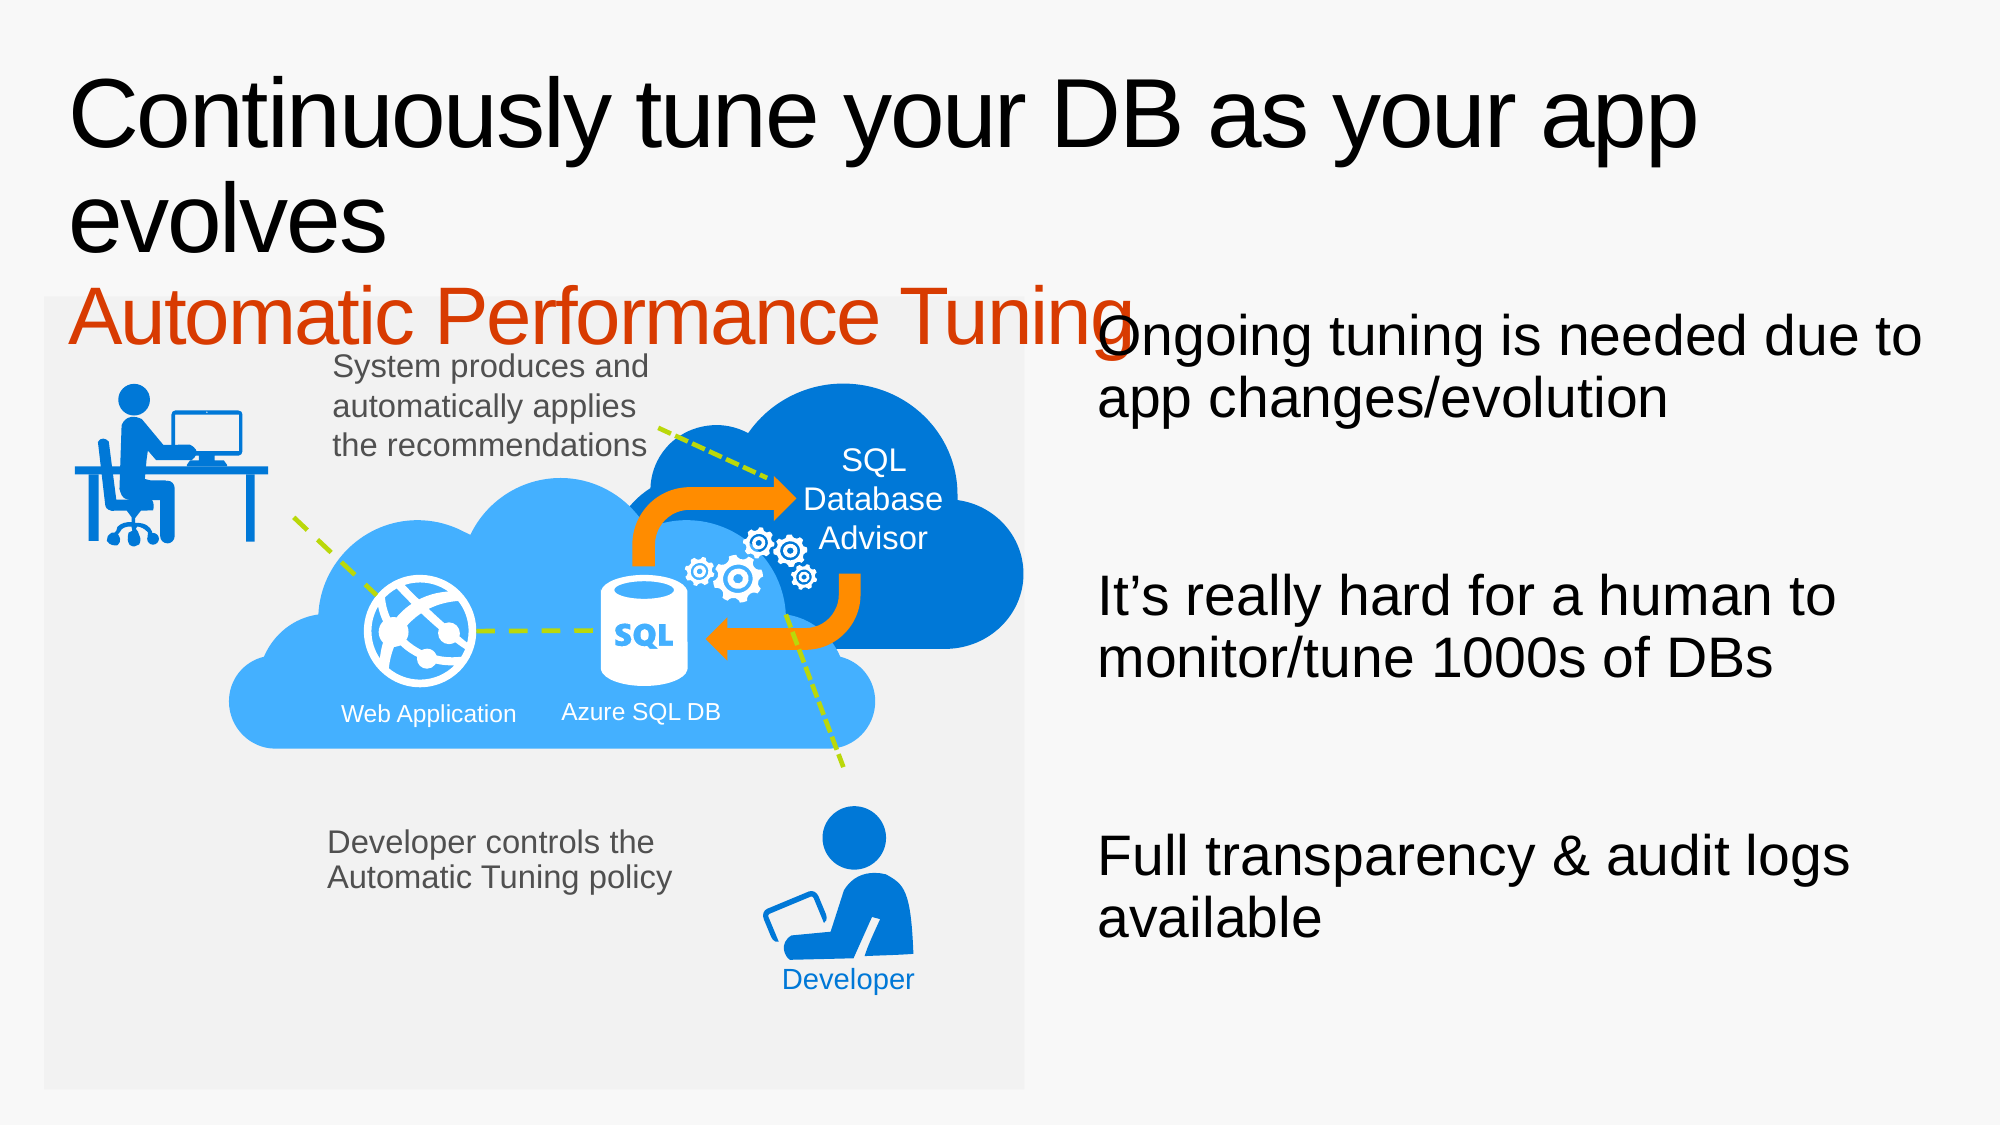

# Continuously tune your DB as your app evolves Automatic Performance Tuning
Ongoing tuning is needed due to app changes/evolution

It’s really hard for a human to monitor/tune 1000s of DBs

Full transparency & audit logs available

System produces and automatically applies  the recommendations

SQL Database Advisor

Azure SQL DB
Web Application

Developer controls the Automatic Tuning policy
 Developer